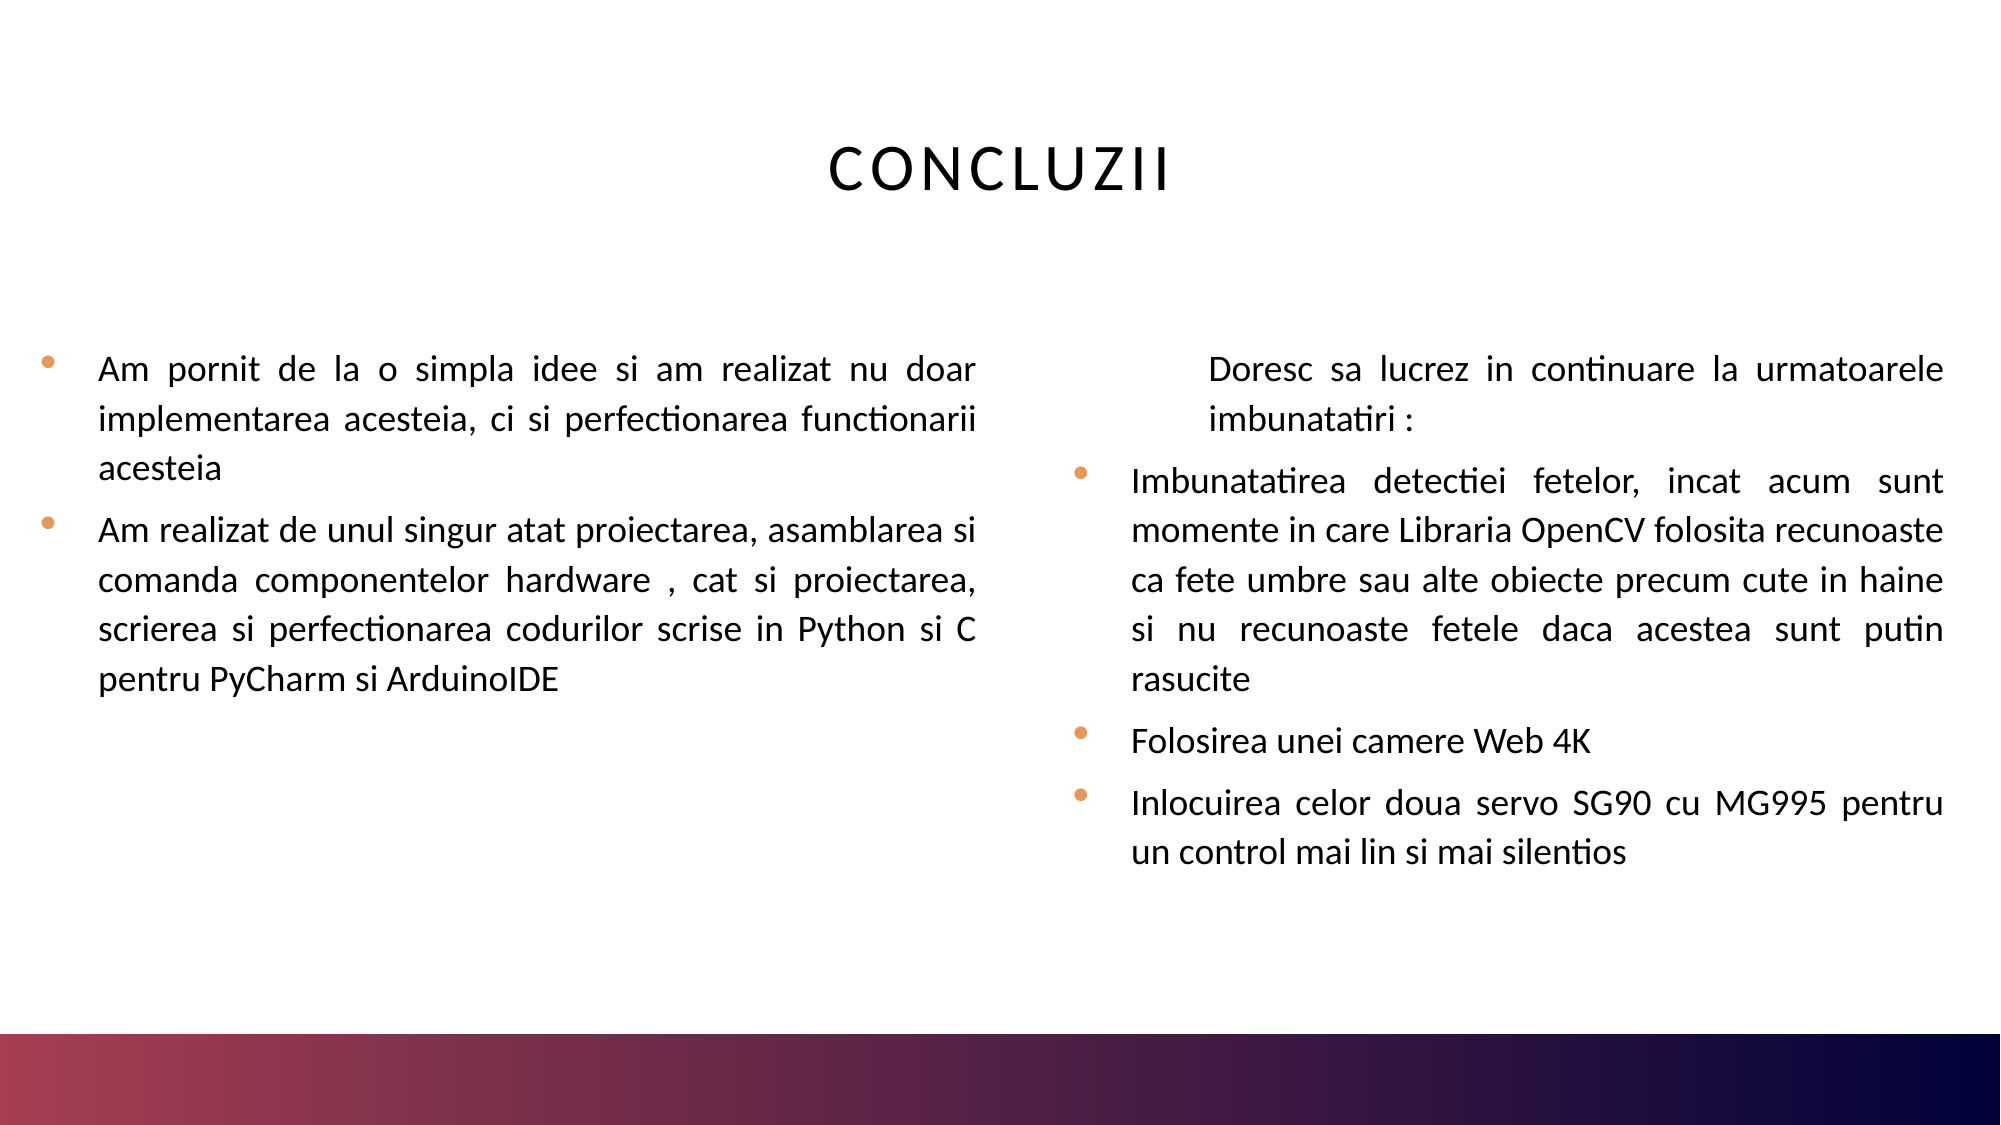

# Concluzii
Doresc sa lucrez in continuare la urmatoarele imbunatatiri :
Imbunatatirea detectiei fetelor, incat acum sunt momente in care Libraria OpenCV folosita recunoaste ca fete umbre sau alte obiecte precum cute in haine si nu recunoaste fetele daca acestea sunt putin rasucite
Folosirea unei camere Web 4K
Inlocuirea celor doua servo SG90 cu MG995 pentru un control mai lin si mai silentios
Am pornit de la o simpla idee si am realizat nu doar implementarea acesteia, ci si perfectionarea functionarii acesteia
Am realizat de unul singur atat proiectarea, asamblarea si comanda componentelor hardware , cat si proiectarea, scrierea si perfectionarea codurilor scrise in Python si C pentru PyCharm si ArduinoIDE